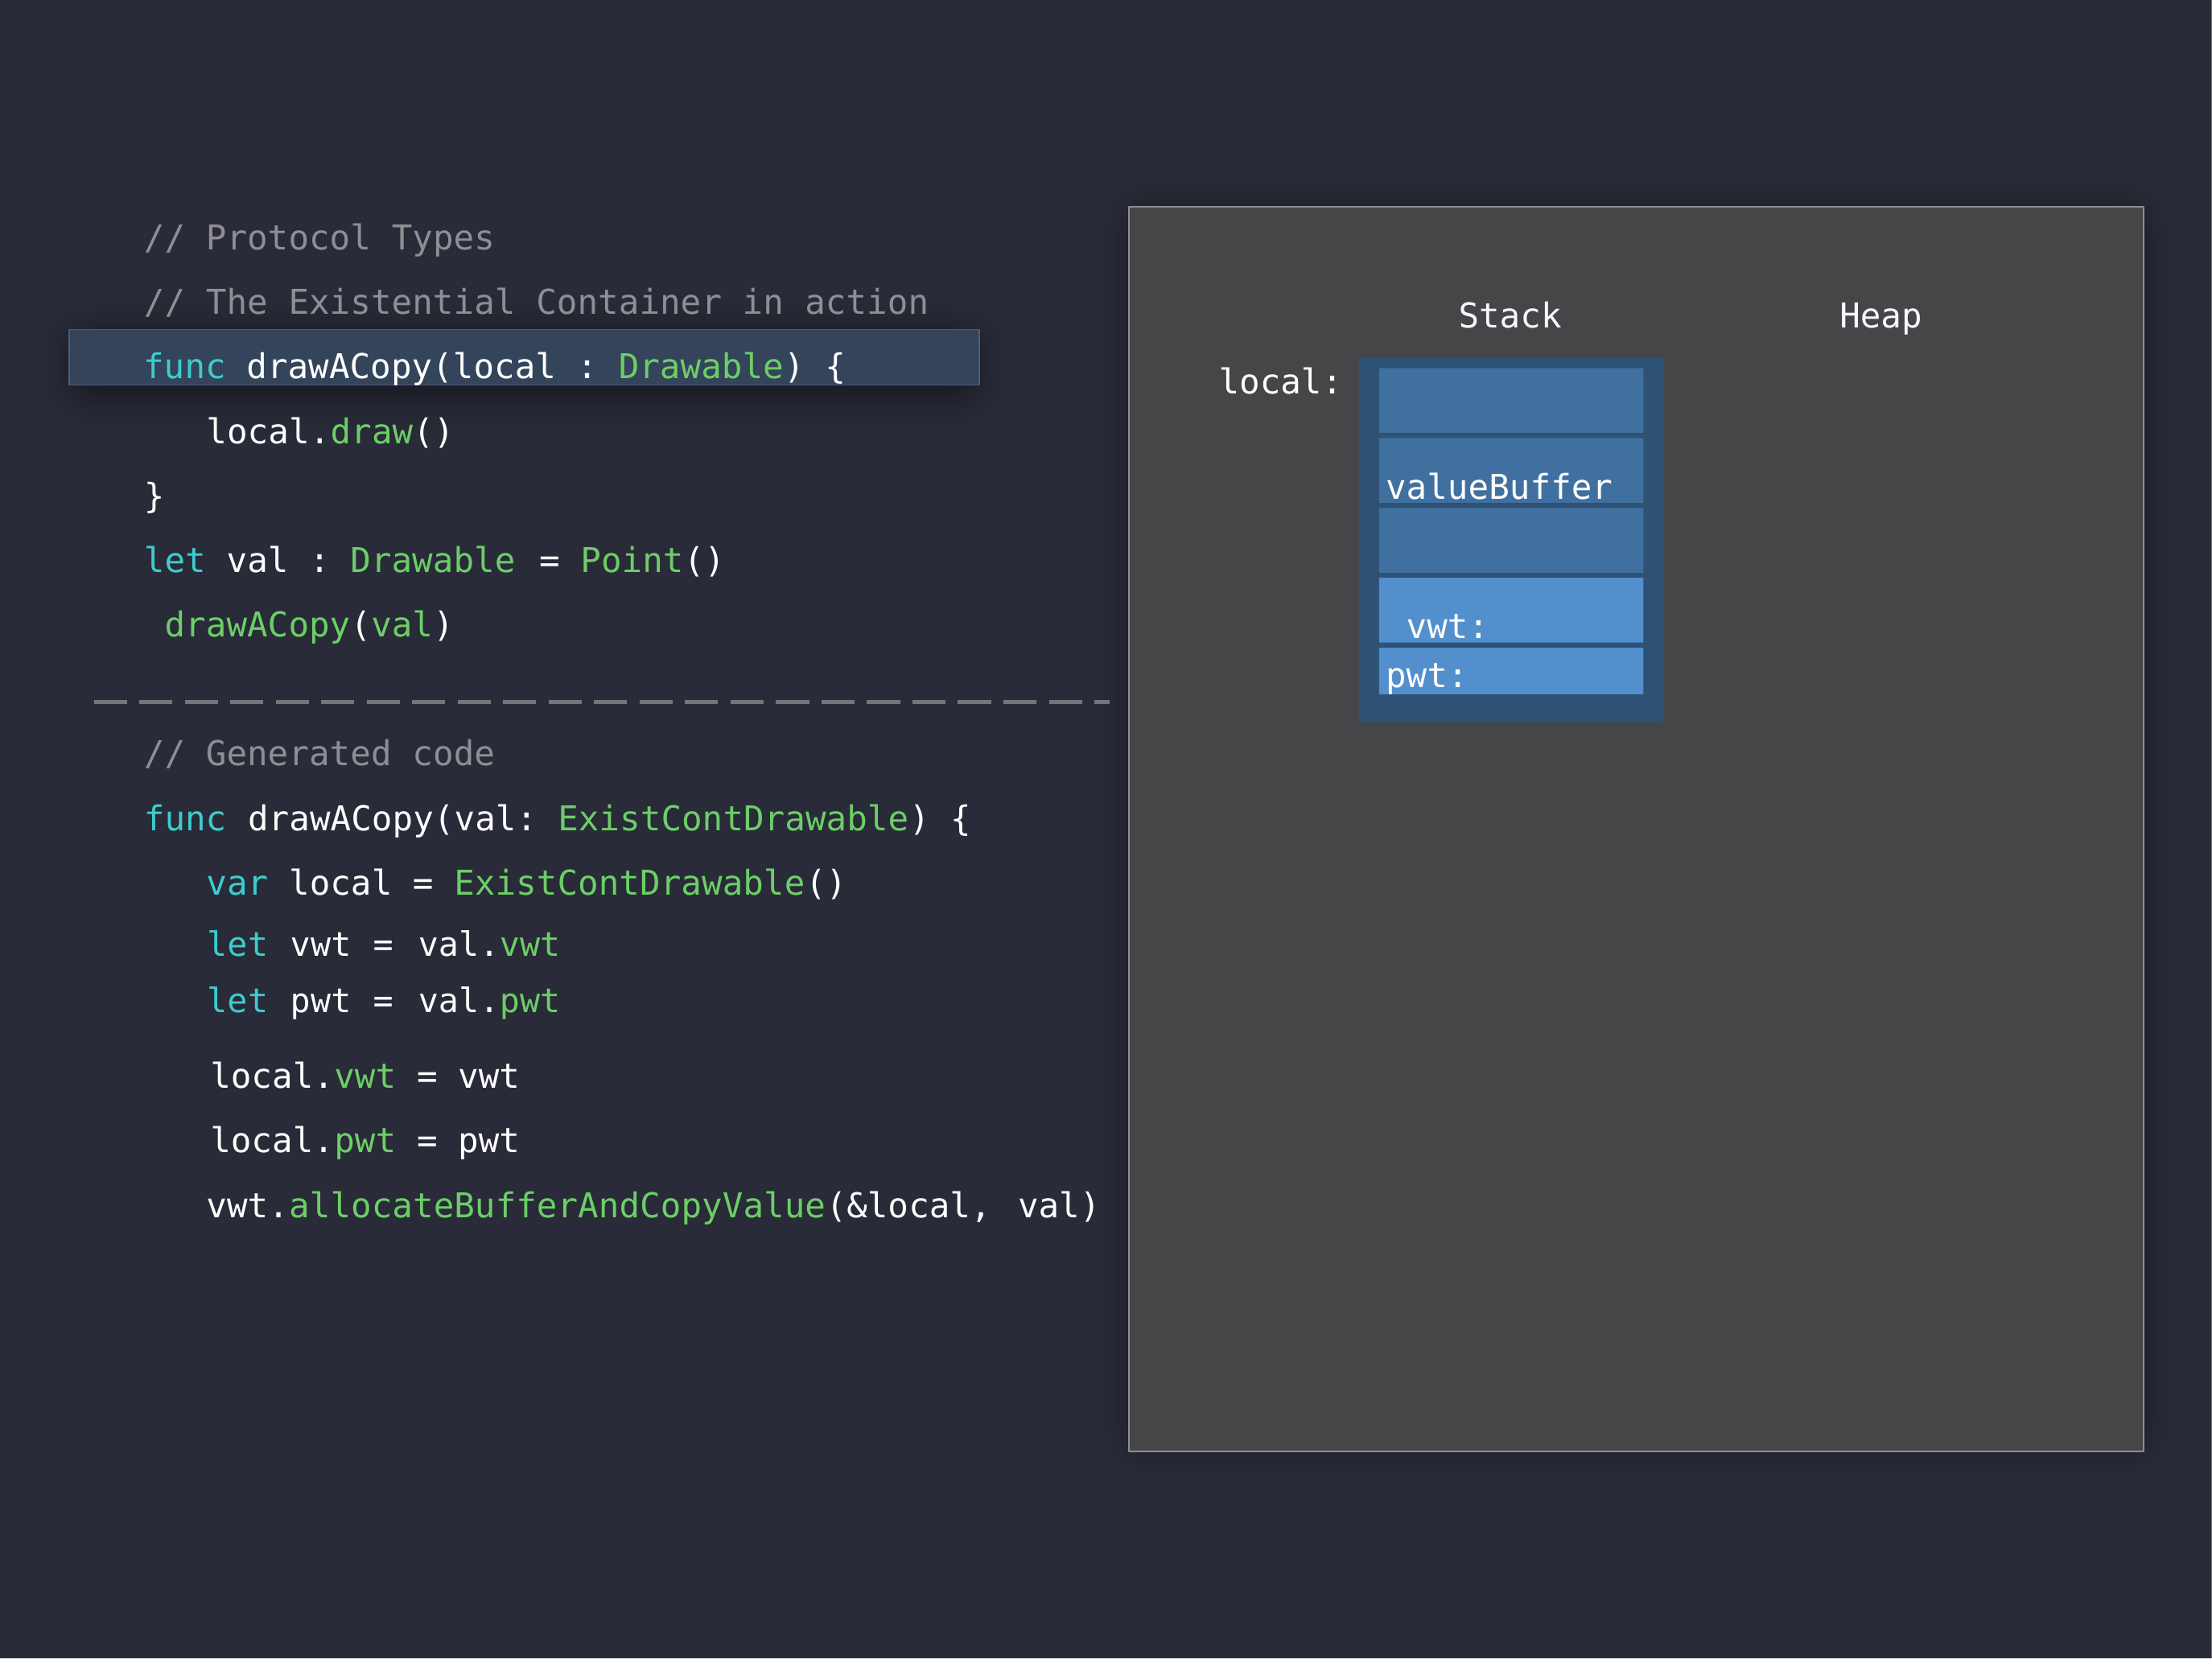

// Protocol Types
// The Existential Container in action
Stack
Heap

func drawACopy(local : Drawable) {

valueBuffer  vwt:
local:

local.draw()

}
let val : Drawable  drawACopy(val)

= Point()

pwt:

// Generated code
func
drawACopy(val: ExistContDrawable) {
var local = ExistContDrawable()
| let | vwt | = | val.vwt |
| --- | --- | --- | --- |
| let | pwt | = | val.pwt |
local.vwt = vwt local.pwt = pwt
vwt.allocateBufferAndCopyValue(&local,
val)